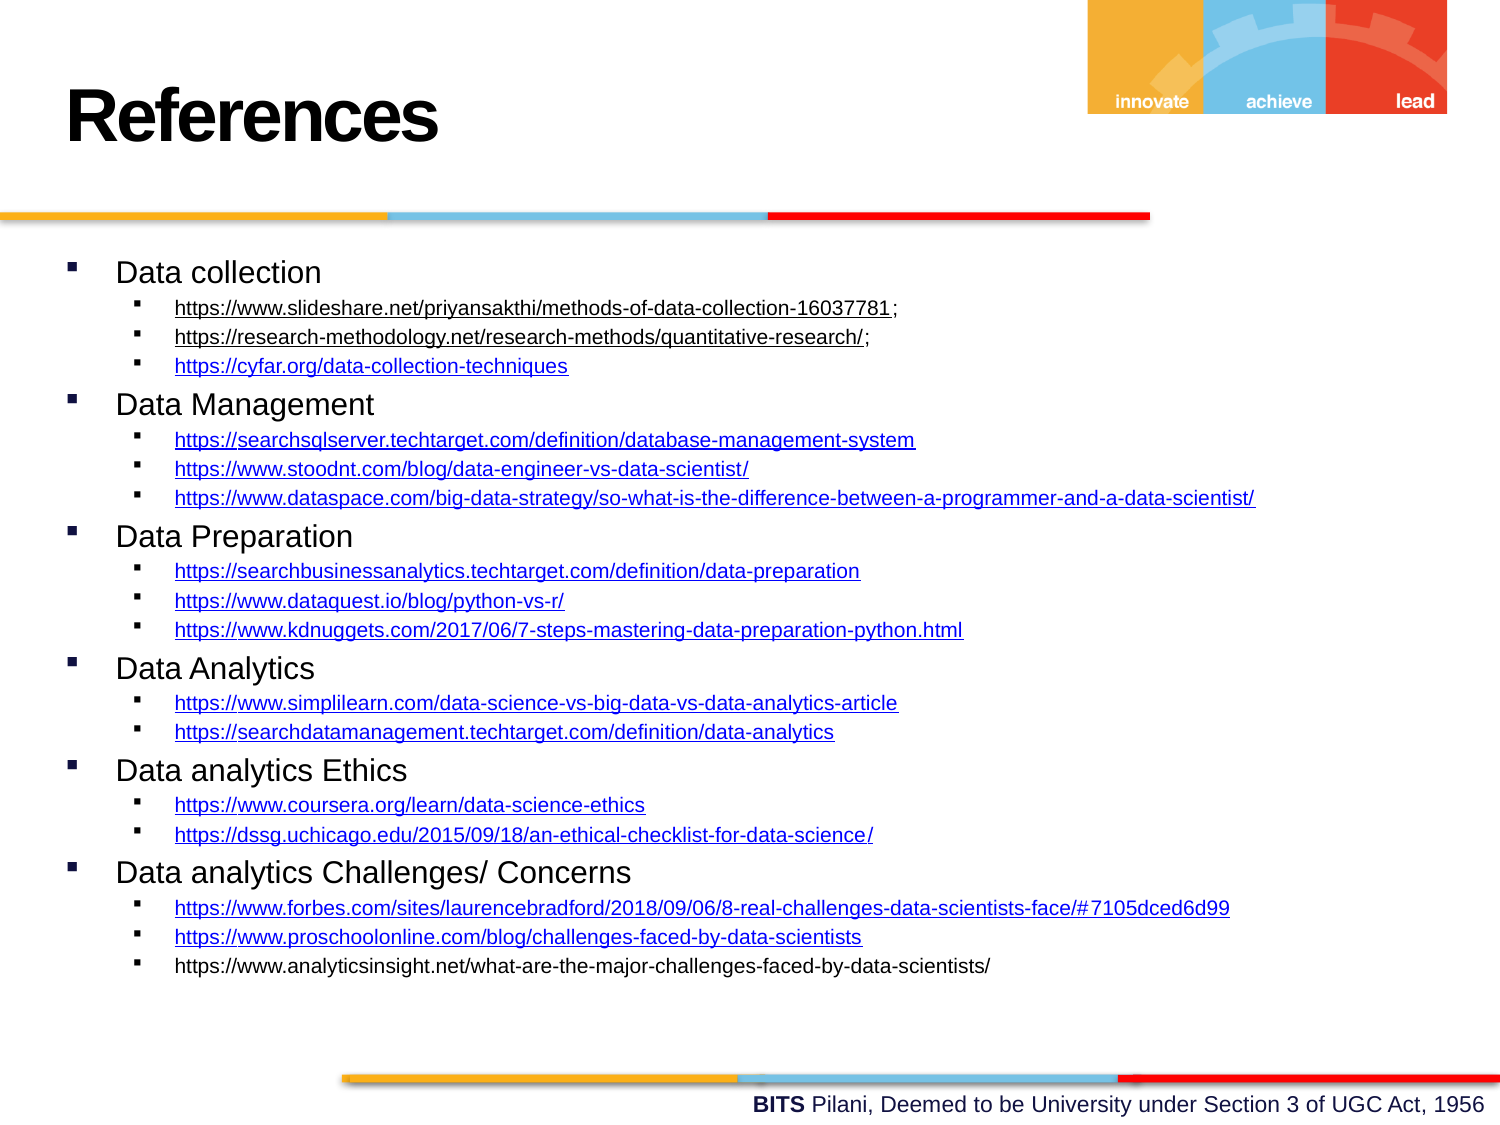

References
Data collection
https://www.slideshare.net/priyansakthi/methods-of-data-collection-16037781;
https://research-methodology.net/research-methods/quantitative-research/;
https://cyfar.org/data-collection-techniques
Data Management
https://searchsqlserver.techtarget.com/definition/database-management-system
https://www.stoodnt.com/blog/data-engineer-vs-data-scientist/
https://www.dataspace.com/big-data-strategy/so-what-is-the-difference-between-a-programmer-and-a-data-scientist/
Data Preparation
https://searchbusinessanalytics.techtarget.com/definition/data-preparation
https://www.dataquest.io/blog/python-vs-r/
https://www.kdnuggets.com/2017/06/7-steps-mastering-data-preparation-python.html
Data Analytics
https://www.simplilearn.com/data-science-vs-big-data-vs-data-analytics-article
https://searchdatamanagement.techtarget.com/definition/data-analytics
Data analytics Ethics
https://www.coursera.org/learn/data-science-ethics
https://dssg.uchicago.edu/2015/09/18/an-ethical-checklist-for-data-science/
Data analytics Challenges/ Concerns
https://www.forbes.com/sites/laurencebradford/2018/09/06/8-real-challenges-data-scientists-face/#7105dced6d99
https://www.proschoolonline.com/blog/challenges-faced-by-data-scientists
https://www.analyticsinsight.net/what-are-the-major-challenges-faced-by-data-scientists/